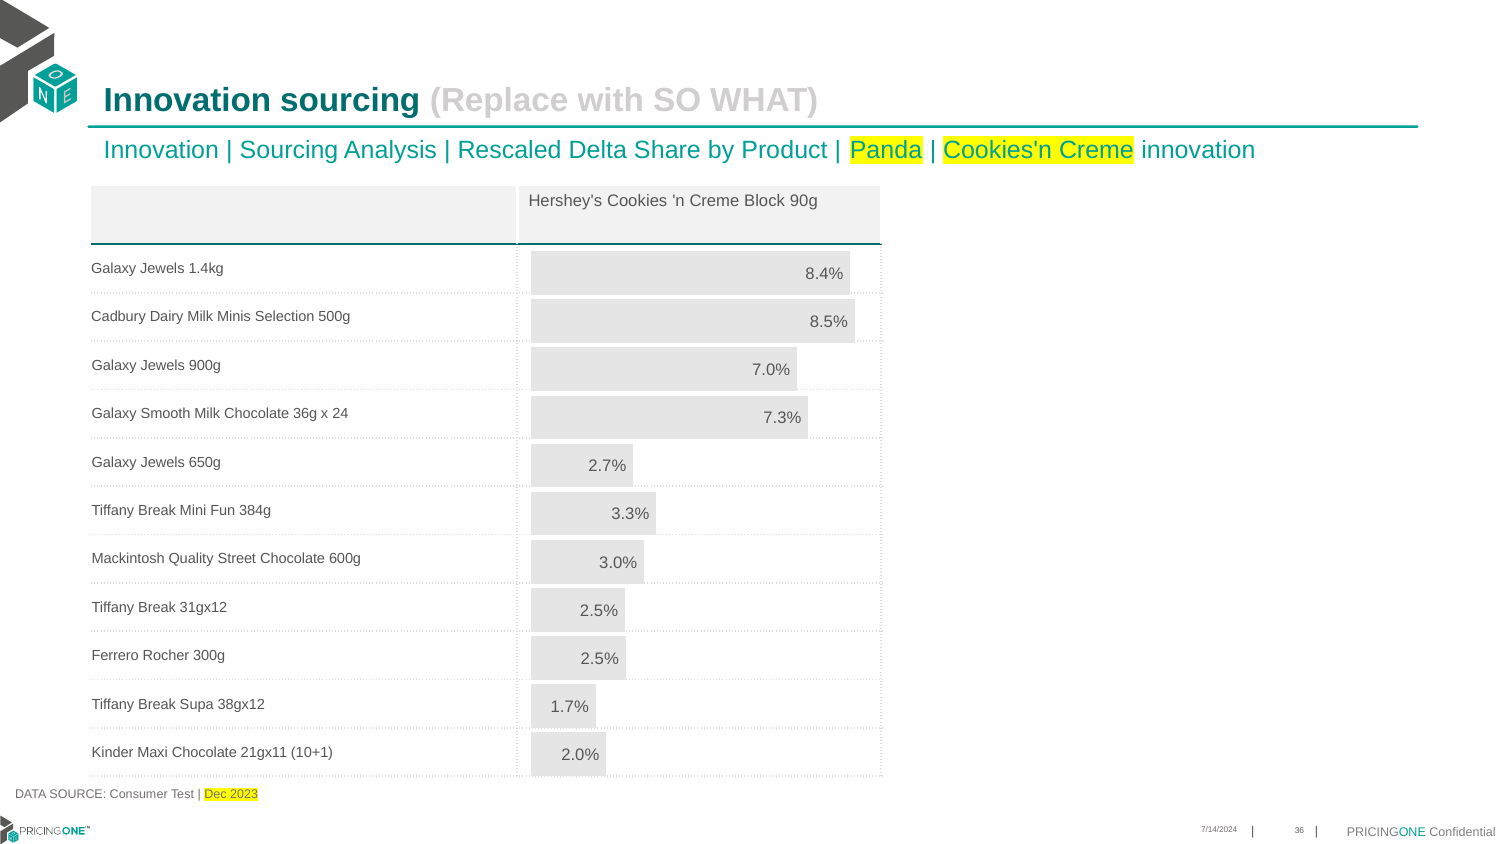

# Innovation sourcing (Replace with SO WHAT)
Innovation | Sourcing Analysis | Rescaled Delta Share by Product | Panda | Cookies'n Creme innovation
|  | Hershey's Cookies 'n Creme Block 90g |
| --- | --- |
| Galaxy Jewels 1.4kg |  |
| Cadbury Dairy Milk Minis Selection 500g |  |
| Galaxy Jewels 900g |  |
| Galaxy Smooth Milk Chocolate 36g x 24 |  |
| Galaxy Jewels 650g |  |
| Tiffany Break Mini Fun 384g |  |
| Mackintosh Quality Street Chocolate 600g |  |
| Tiffany Break 31gx12 |  |
| Ferrero Rocher 300g |  |
| Tiffany Break Supa 38gx12 |  |
| Kinder Maxi Chocolate 21gx11 (10+1) |  |

### Chart

| Category | Hershey's Cookies 'n Creme Block 90g |
|---|---|
| 0 | 0.08368083064365779 |
| 1 | 0.08483271737949251 |
| 2 | 0.06972508654231116 |
| 3 | 0.07265896809008994 |
| 4 | 0.02686733332490921 |
| 5 | 0.03284657132396411 |
| 6 | 0.02969236106153358 |
| 7 | 0.02467352462793077 |
| 8 | 0.02480121022319622 |
| 9 | 0.01694602459563651 |
| 10 | 0.01974433097199577 |
DATA SOURCE: Consumer Test | Dec 2023

7/14/2024
36